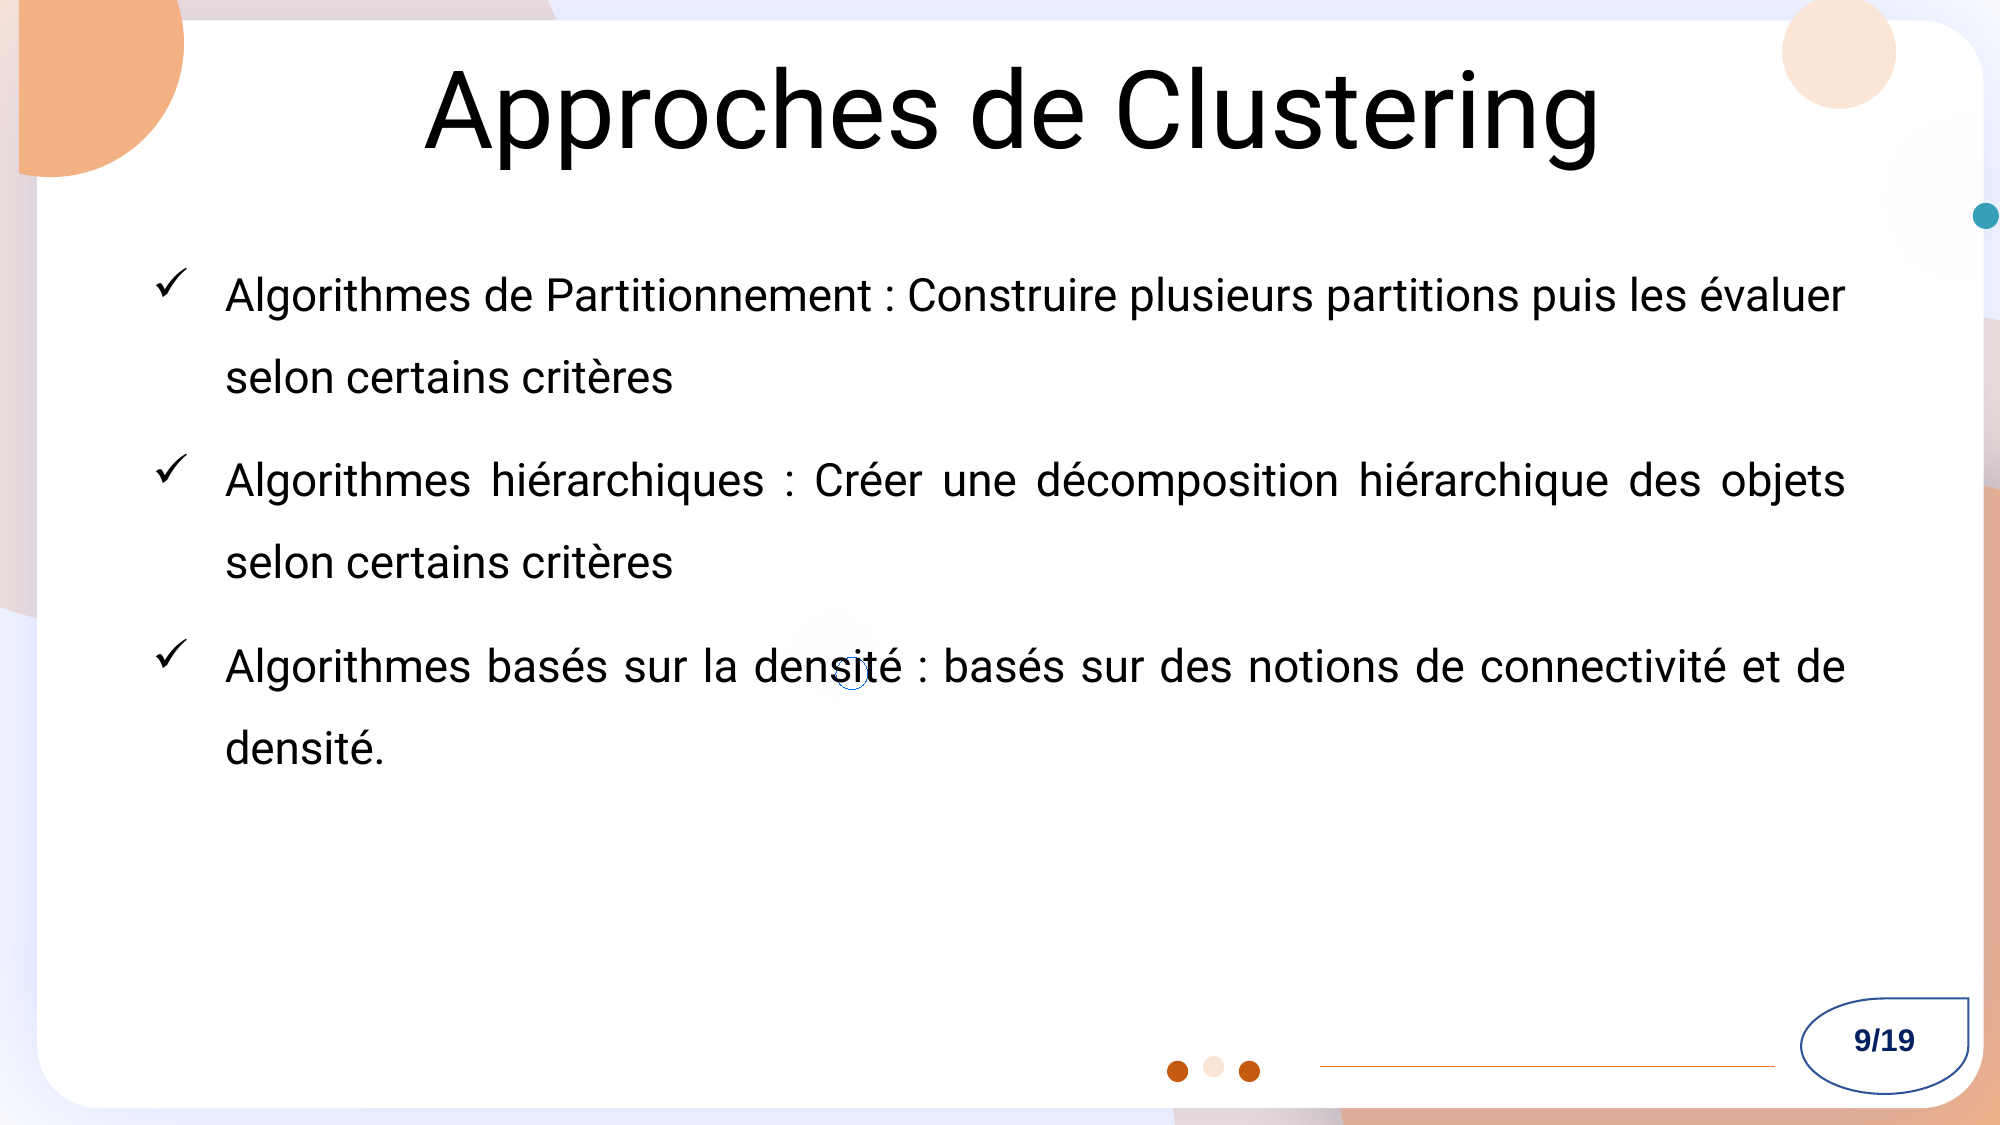

Approches de Clustering
Algorithmes de Partitionnement : Construire plusieurs partitions puis les évaluer selon certains critères
Algorithmes hiérarchiques : Créer une décomposition hiérarchique des objets selon certains critères
Algorithmes basés sur la densité : basés sur des notions de connectivité et de densité.

9/19